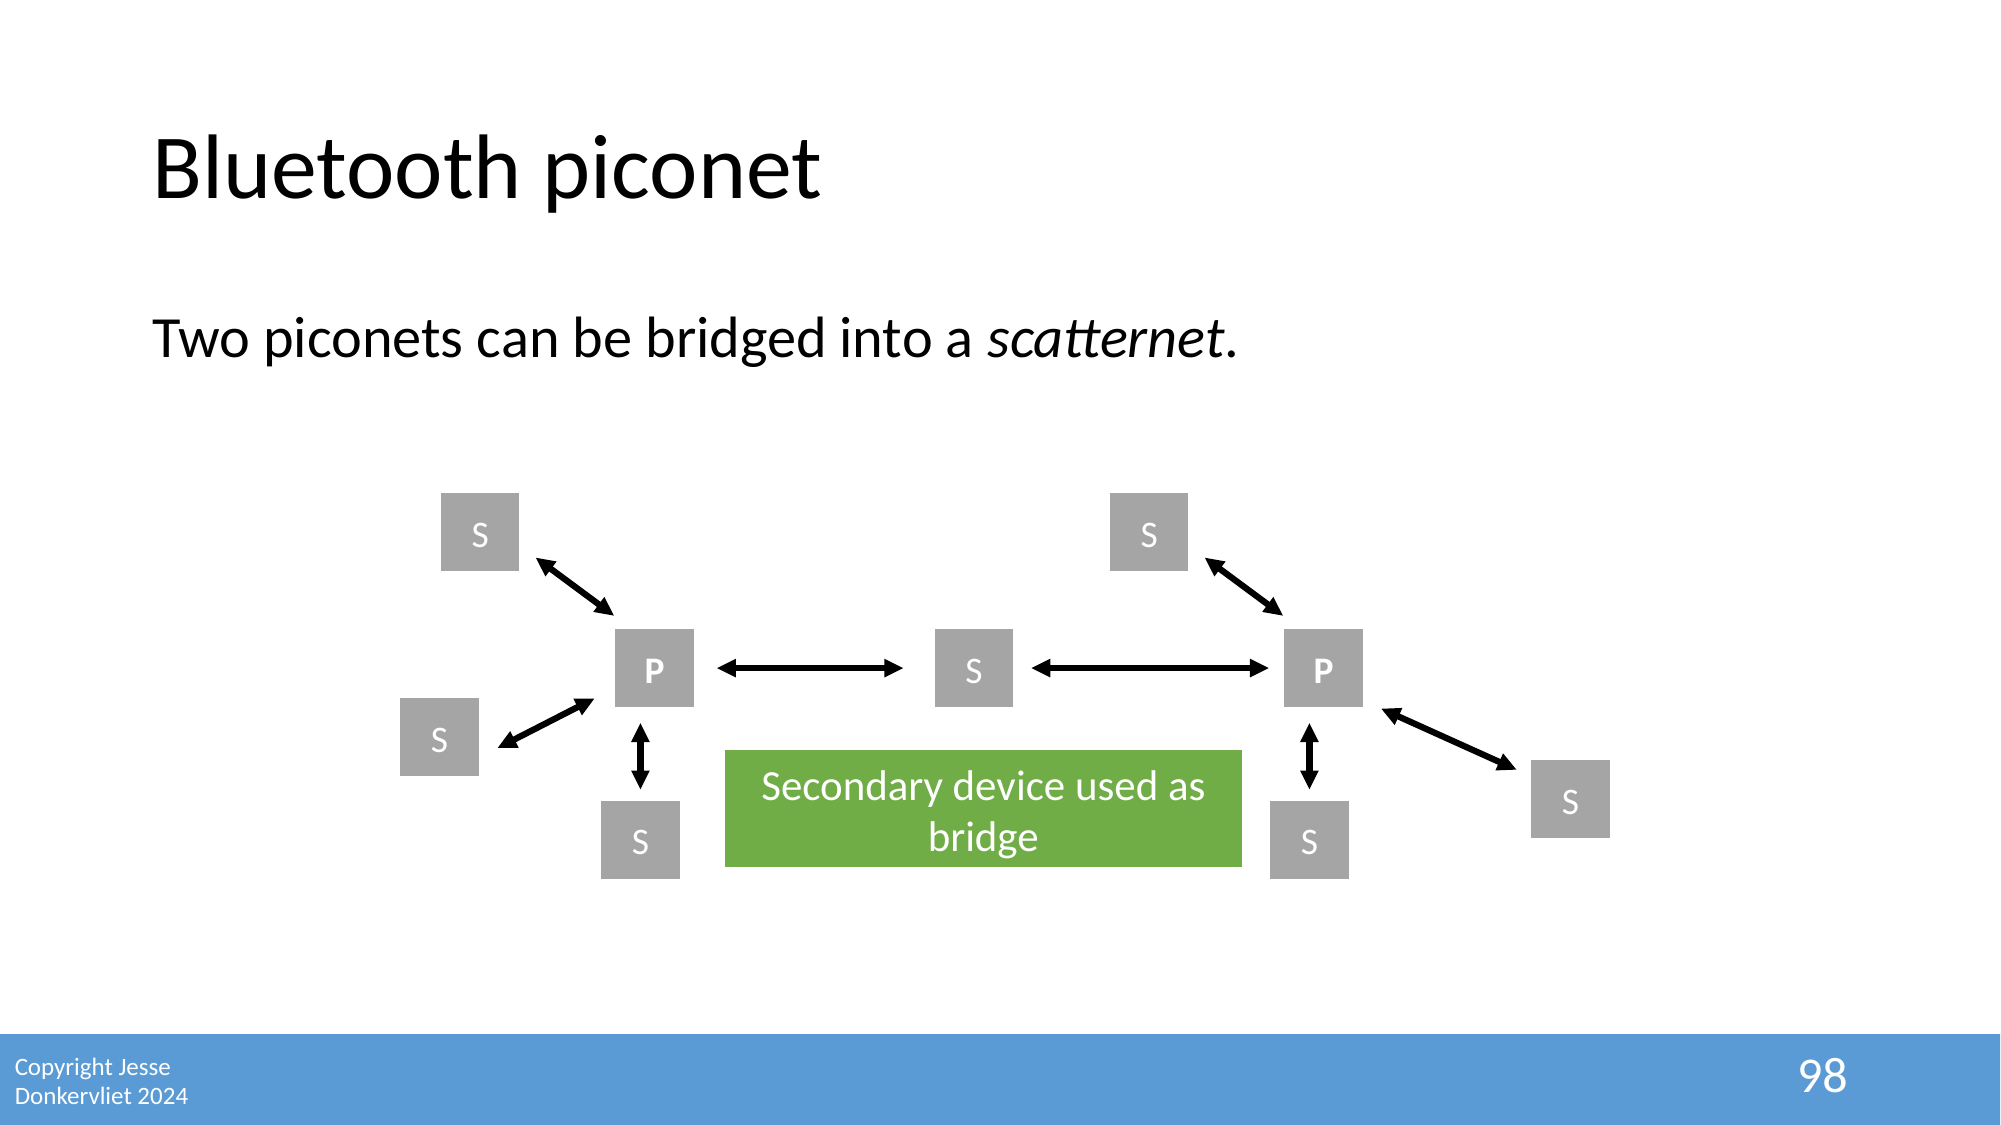

# Bluetooth piconet
Two piconets can be bridged into a scatternet.

S
S
S
P
P
S
Secondary device used as bridge
S
S
S

98